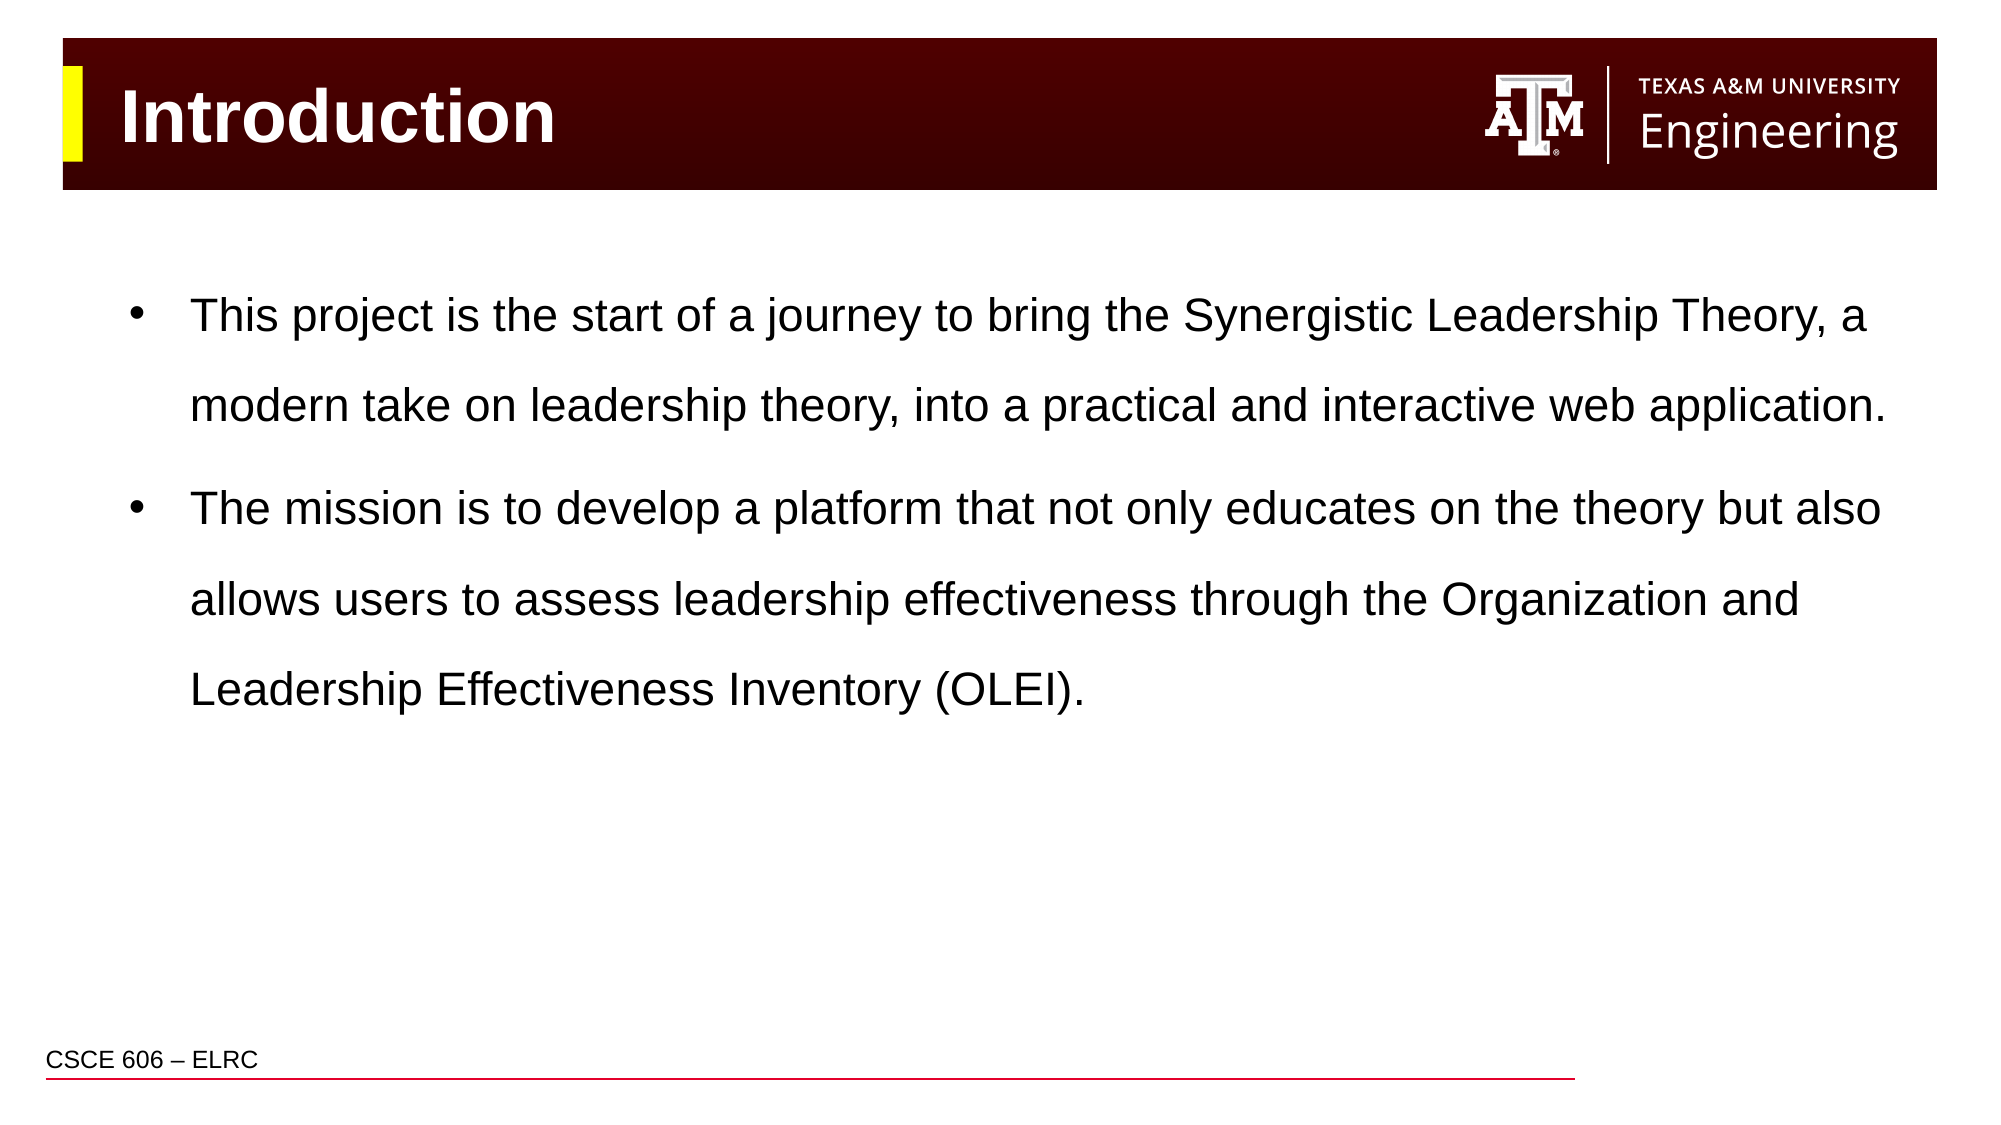

# Introduction
This project is the start of a journey to bring the Synergistic Leadership Theory, a modern take on leadership theory, into a practical and interactive web application.
The mission is to develop a platform that not only educates on the theory but also allows users to assess leadership effectiveness through the Organization and Leadership Effectiveness Inventory (OLEI).